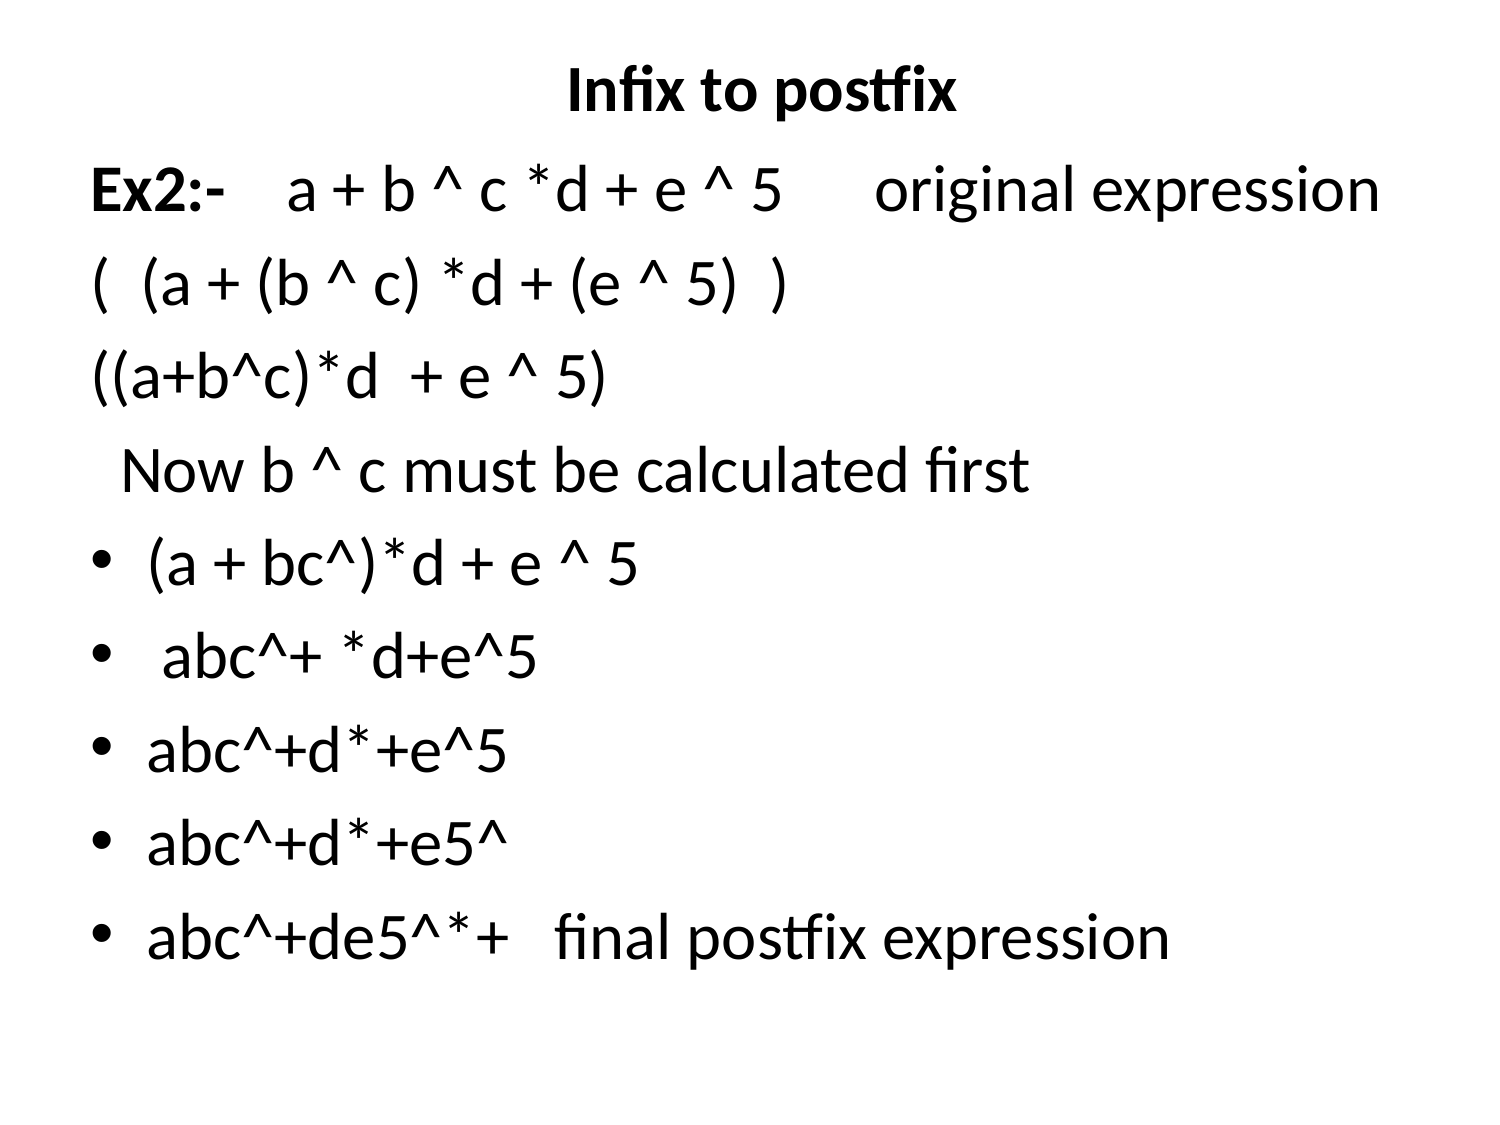

# Infix to postfix
Ex2:-    a + b ^ c *d + e ^ 5      original expression
(  (a + (b ^ c) *d + (e ^ 5)  )
((a+b^c)*d  + e ^ 5)
  Now b ^ c must be calculated first
(a + bc^)*d + e ^ 5
 abc^+ *d+e^5
abc^+d*+e^5
abc^+d*+e5^
abc^+de5^*+   final postfix expression